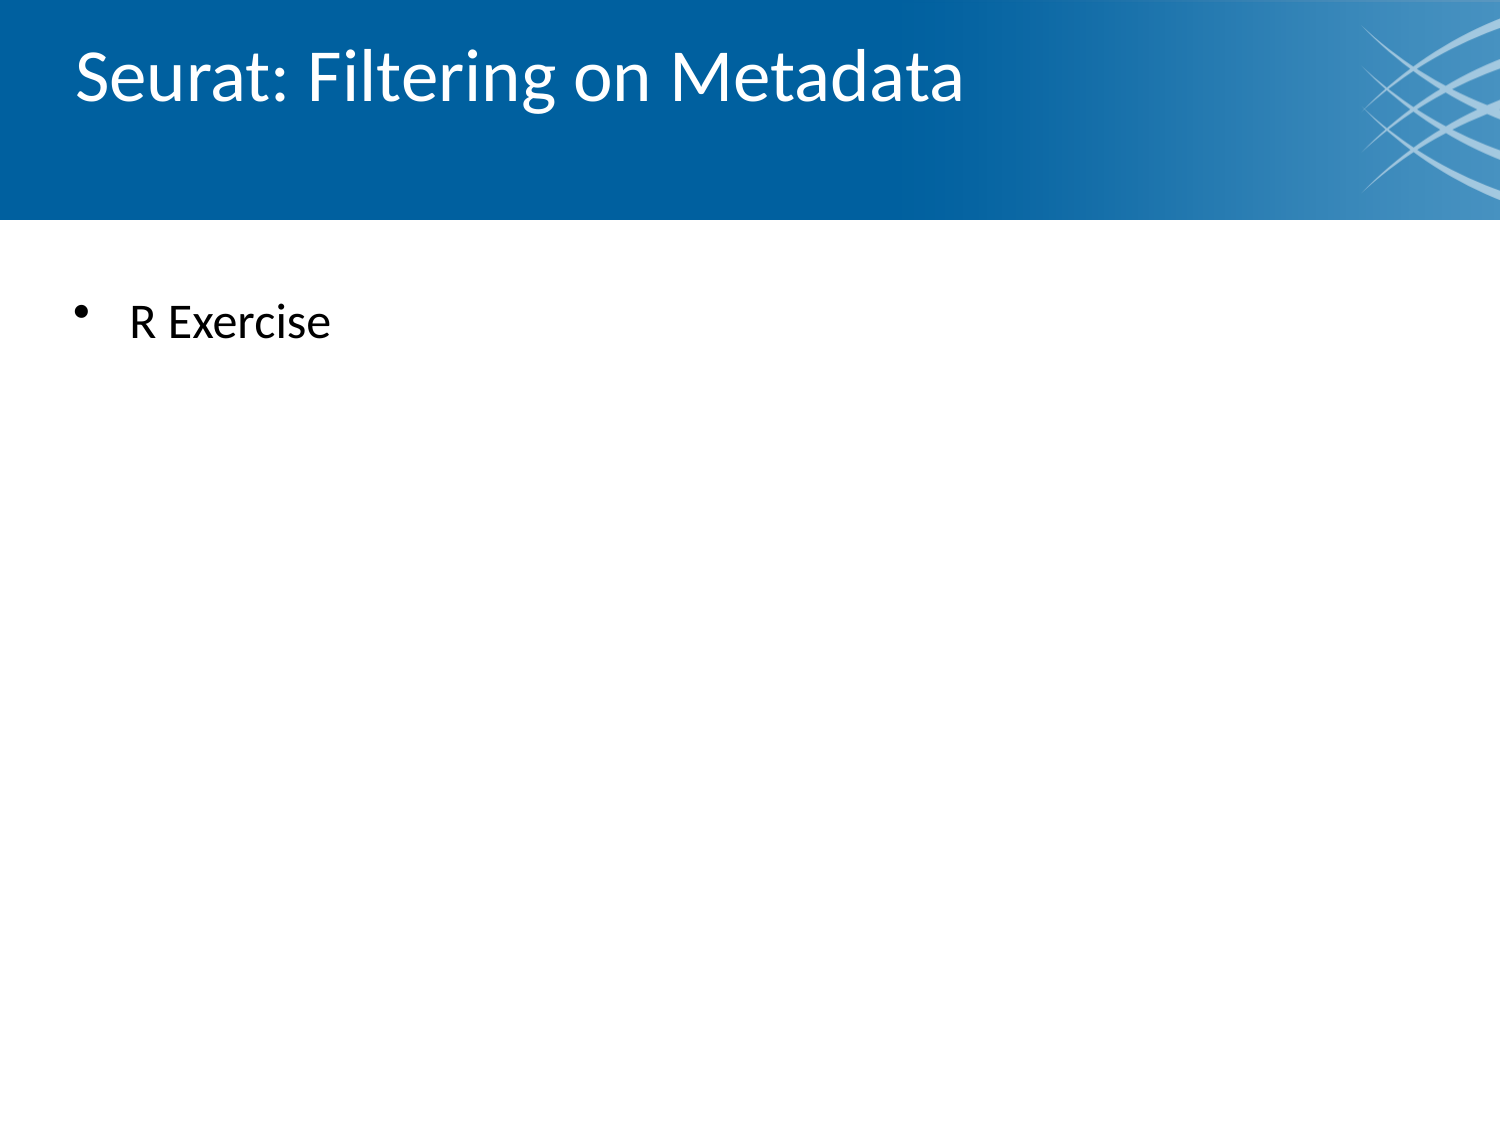

# Seurat: Filtering on Metadata
R Exercise